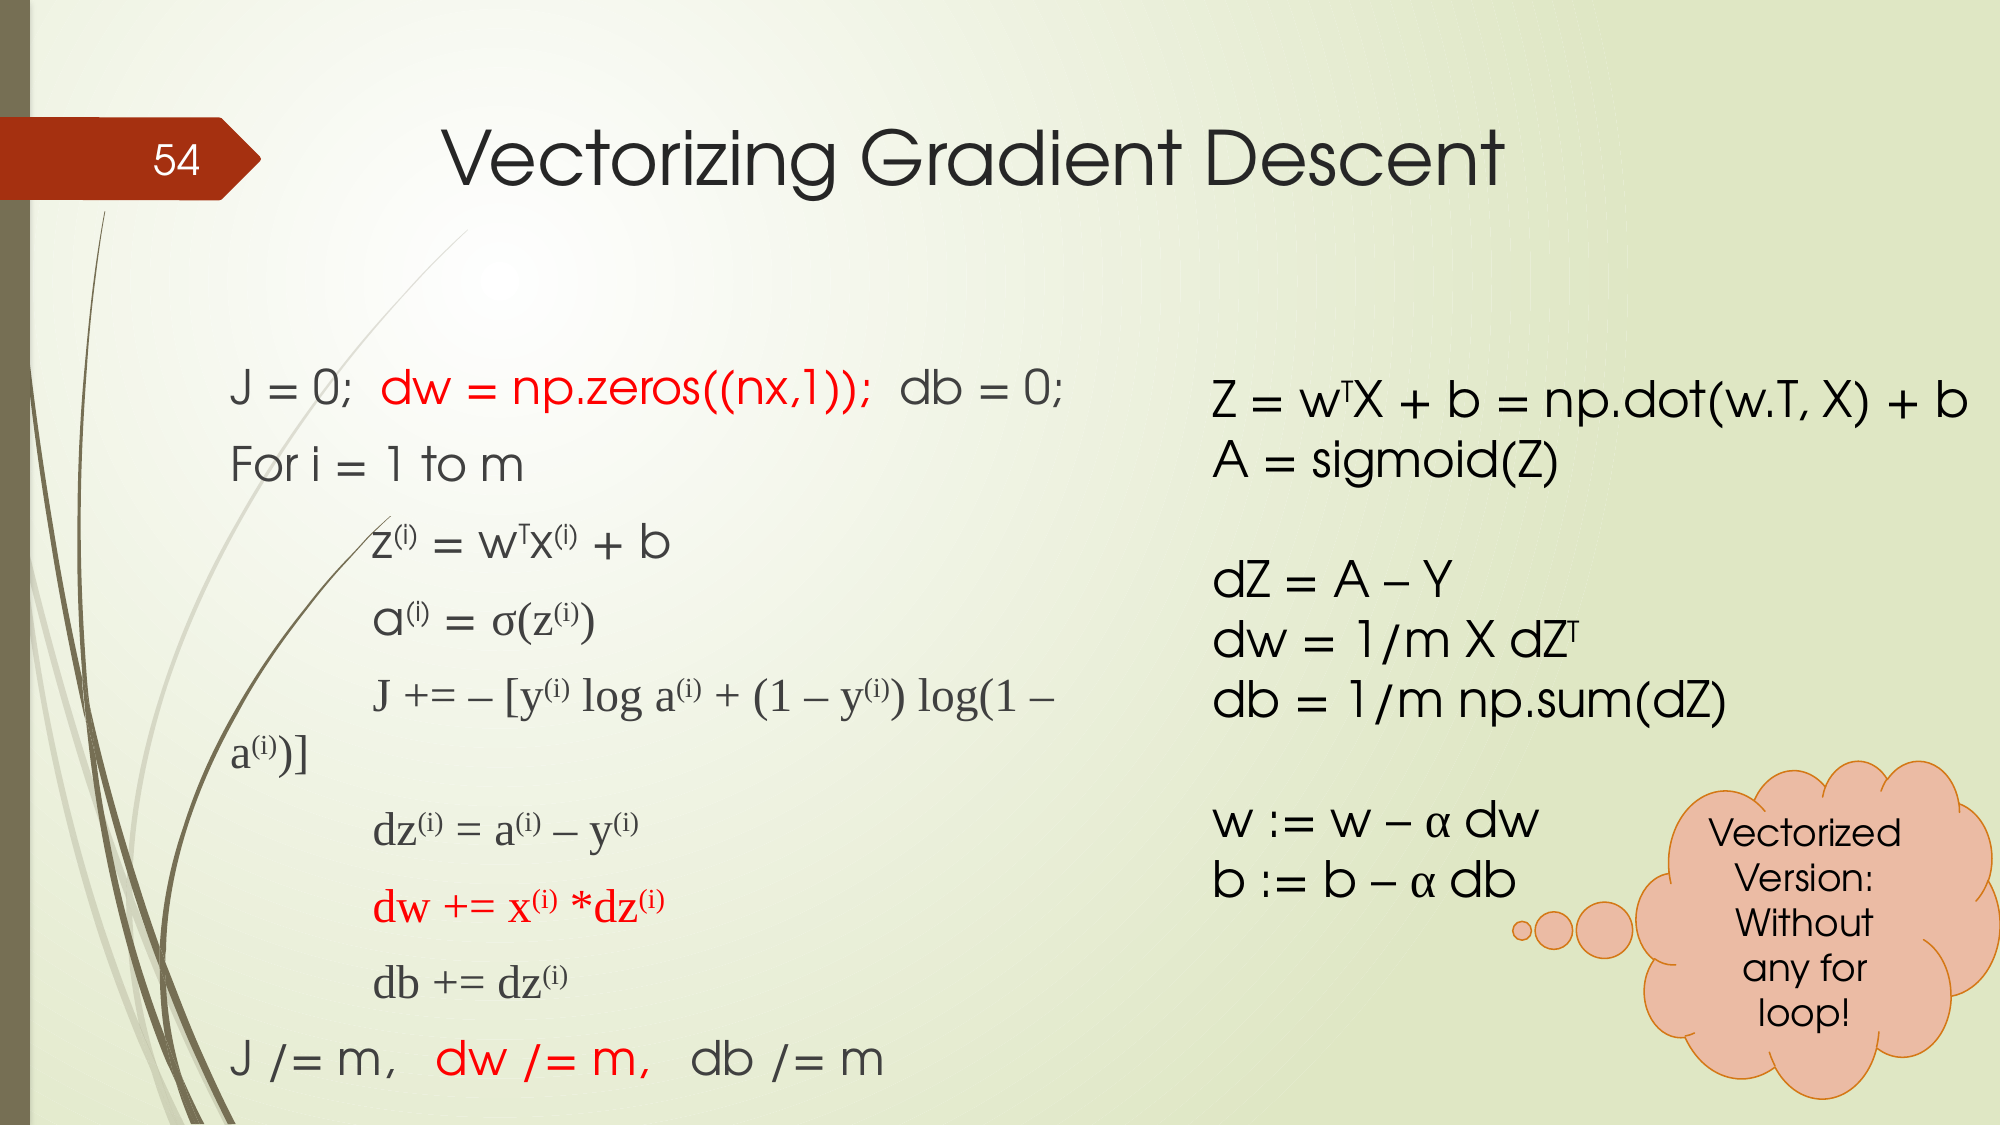

# Vectorizing Gradient Descent
54
J = 0;  dw = np.zeros((nx,1));  db = 0;
For i = 1 to m
	z(i) = wTx(i) + b
	a(i) = σ(z(i))
	J += – [y(i) log a(i) + (1 – y(i)) log(1 – a(i))]
	dz(i) = a(i) – y(i)
	dw += x(i) *dz(i)
	db += dz(i)
J /= m,   dw /= m,   db /= m
Z = wTX + b = np.dot(w.T, X) + b
A = sigmoid(Z)

dZ = A – Y
dw = 1/m X dZT
db = 1/m np.sum(dZ)

w := w – α dw
b := b – α db
Vectorized Version: Without any for loop!